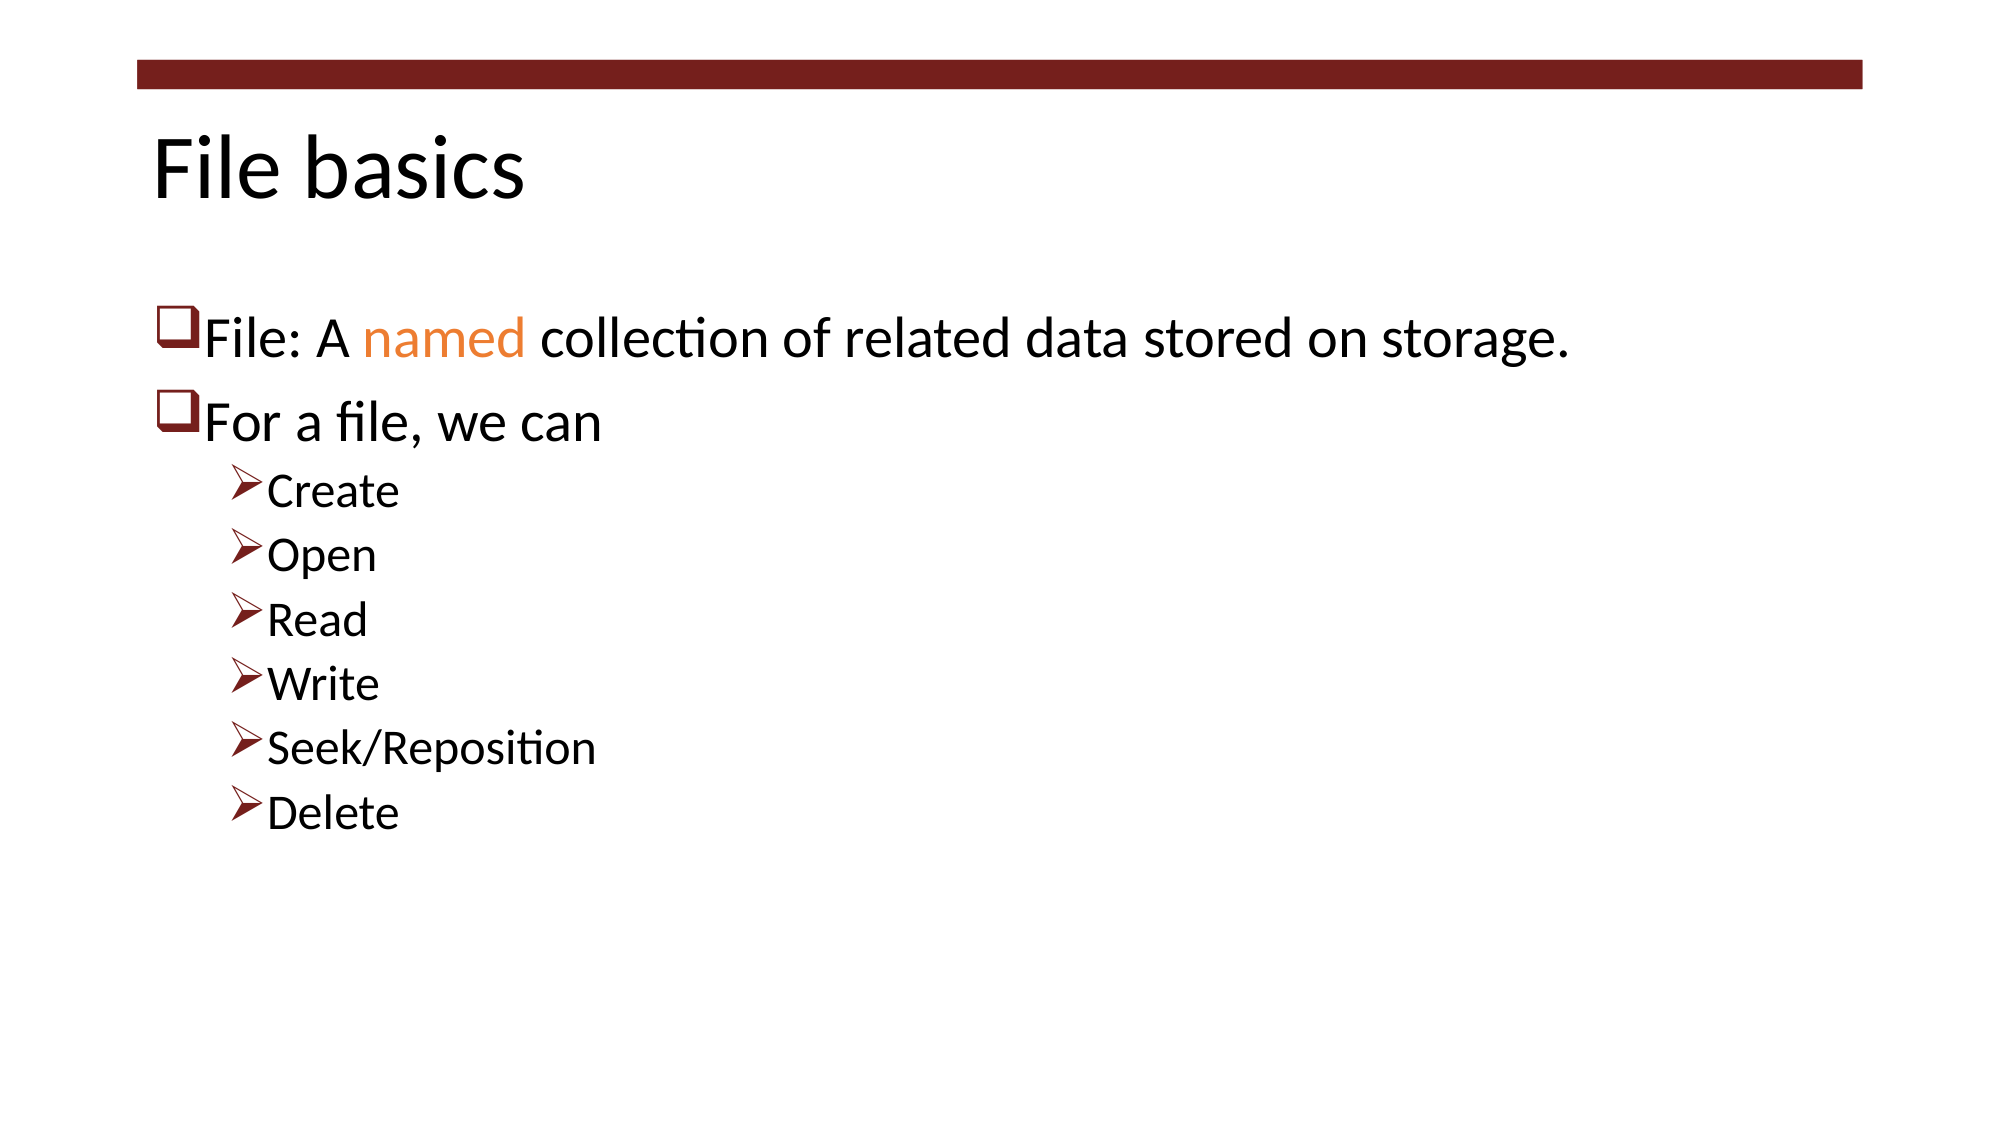

# File basics
File: A named collection of related data stored on storage.
For a file, we can
Create
Open
Read
Write
Seek/Reposition
Delete